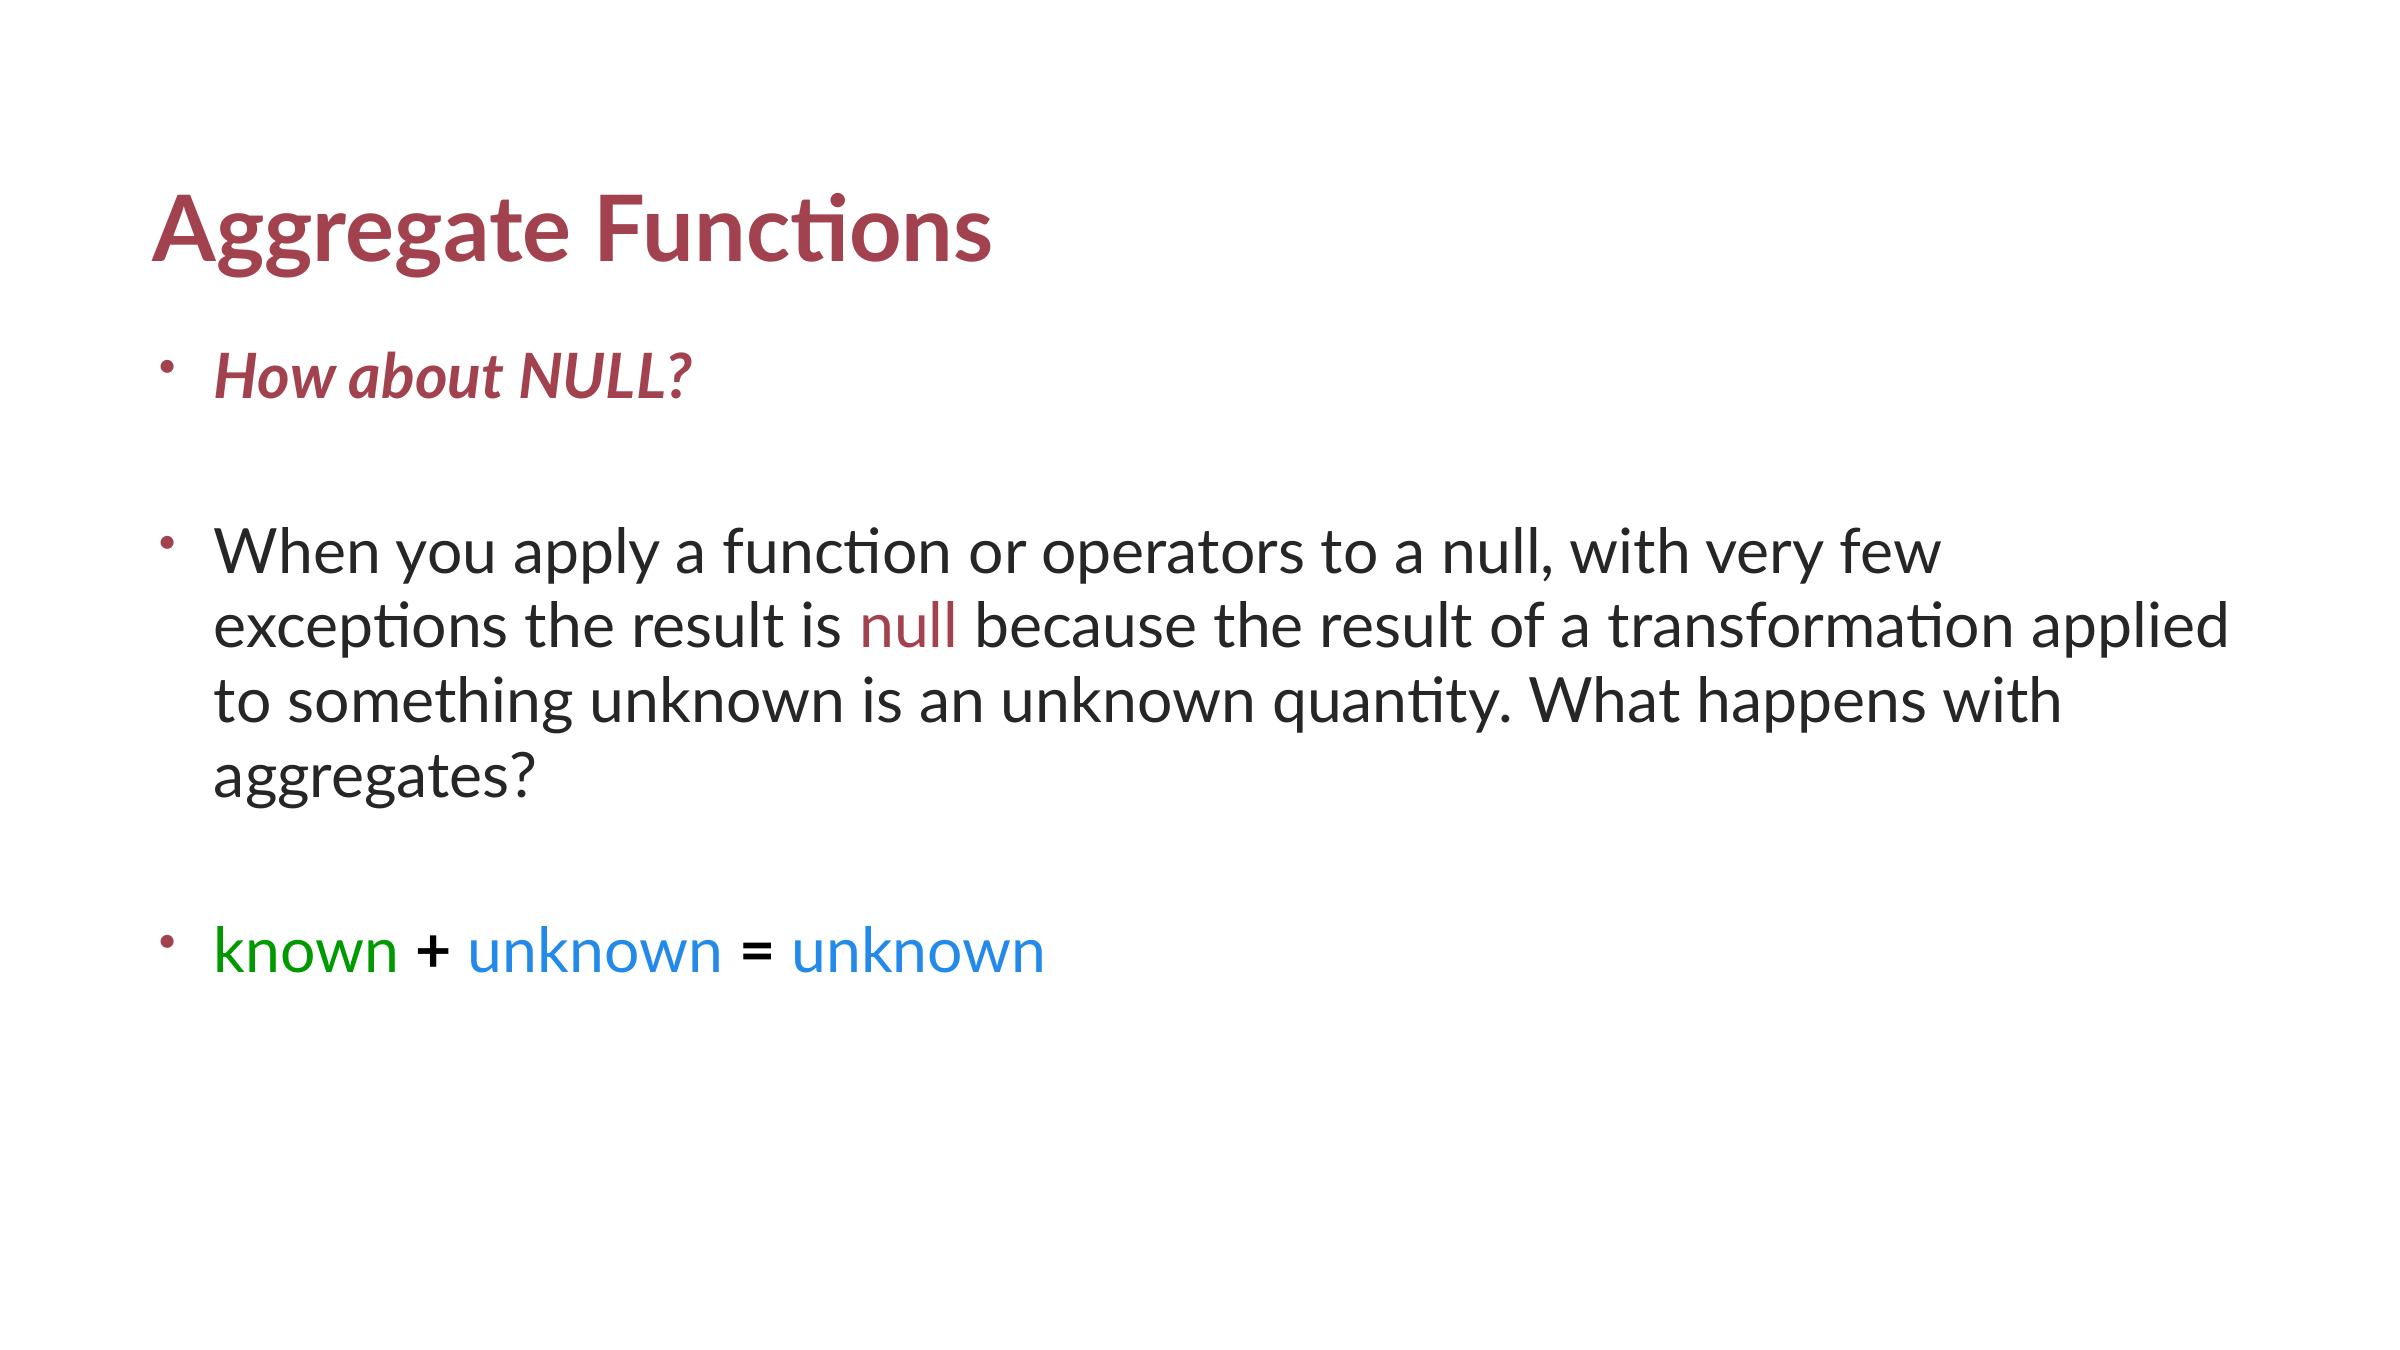

# Aggregate Functions
How about NULL?

When you apply a function or operators to a null, with very few exceptions the result is null because the result of a transformation applied to something unknown is an unknown quantity. What happens with aggregates?

known + unknown = unknown